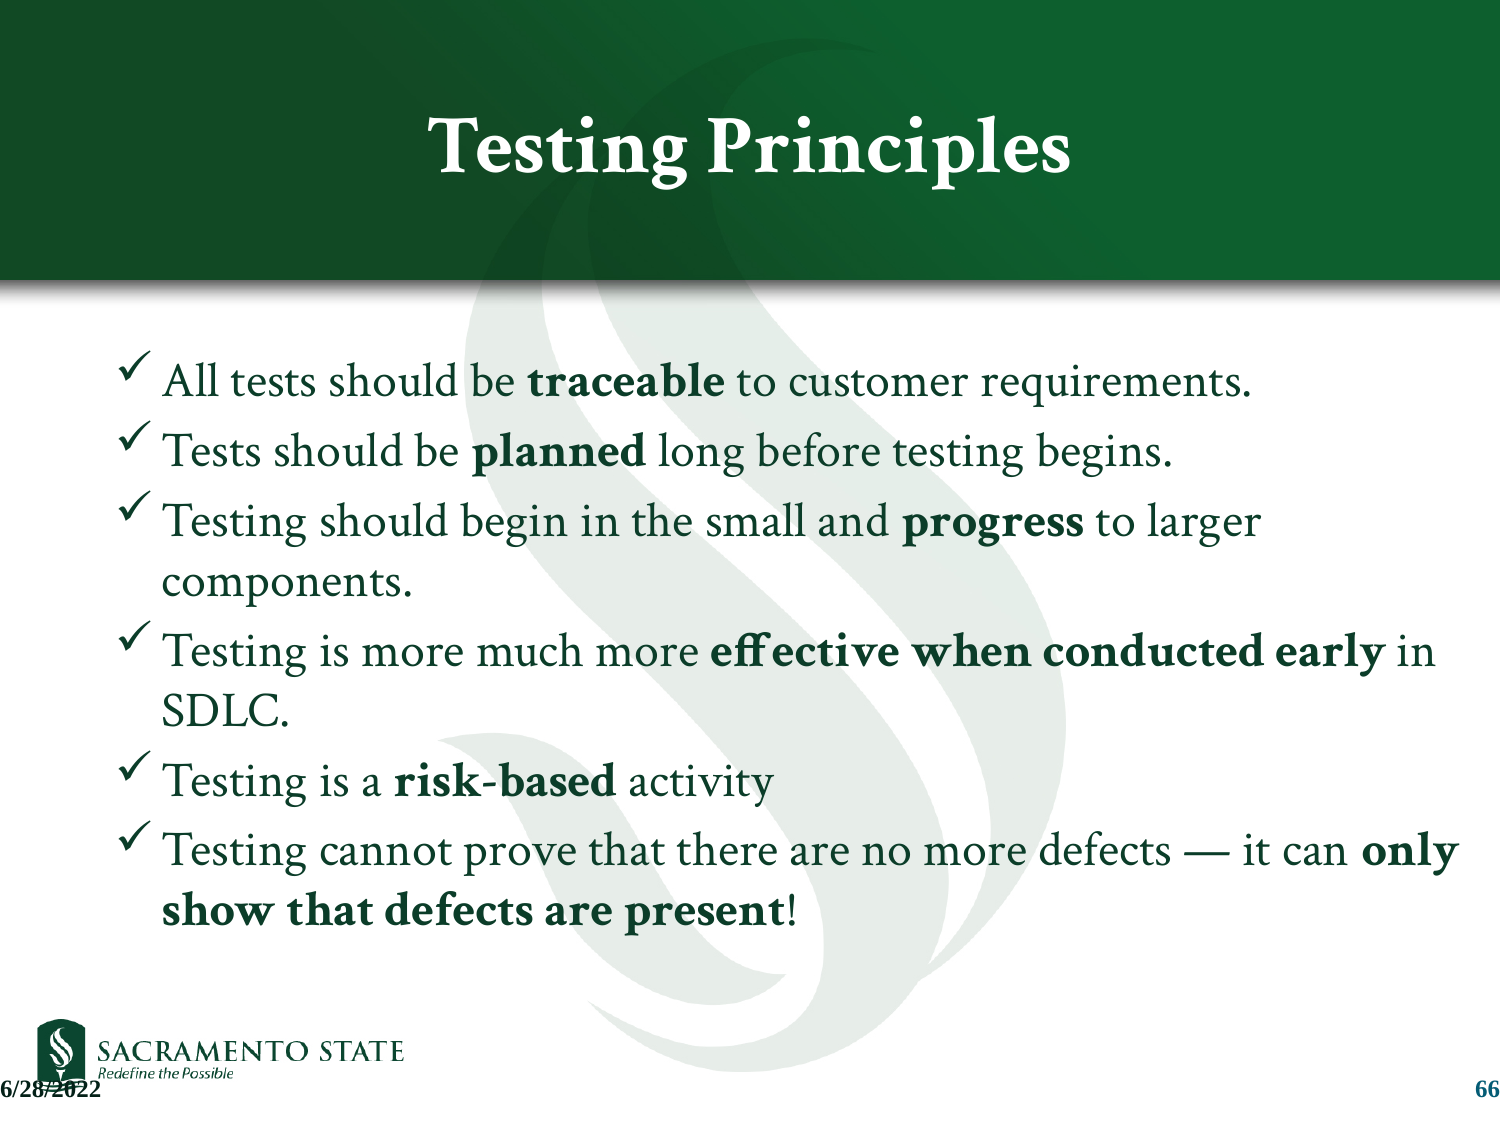

# Testing Principles
All tests should be traceable to customer requirements.
Tests should be planned long before testing begins.
Testing should begin in the small and progress to larger components.
Testing is more much more effective when conducted early in SDLC.
Testing is a risk-based activity
Testing cannot prove that there are no more defects — it can only show that defects are present!

6/28/2022
66